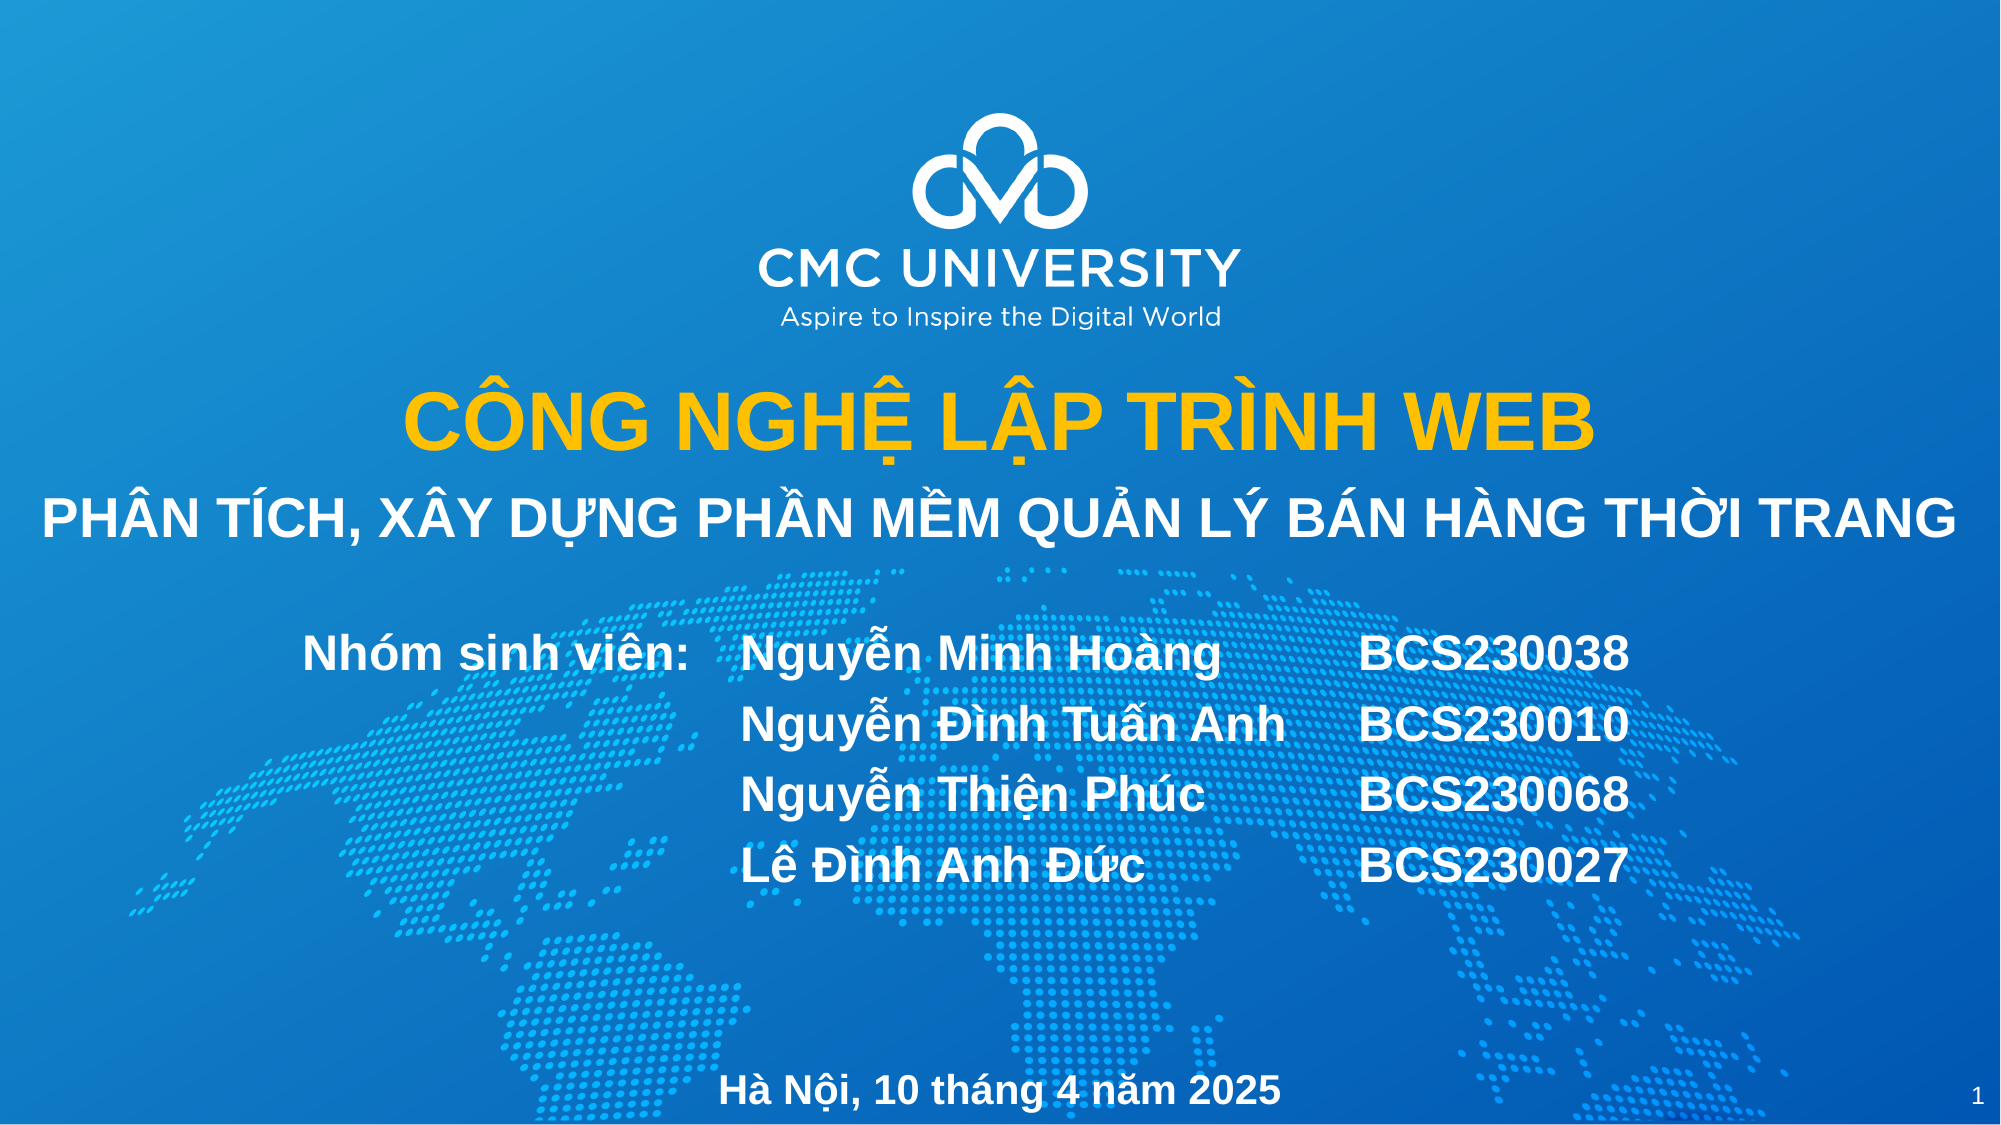

CÔNG NGHỆ LẬP TRÌNH WEB
PHÂN TÍCH, XÂY DỰNG PHẦN MỀM QUẢN LÝ BÁN HÀNG THỜI TRANG

| Nhóm sinh viên: | Nguyễn Minh Hoàng | BCS230038 |
| --- | --- | --- |
|  | Nguyễn Đình Tuấn Anh | BCS230010 |
|  | Nguyễn Thiện Phúc | BCS230068 |
|  | Lê Đình Anh Đức | BCS230027 |

Hà Nội, 10 tháng 4 năm 2025
1